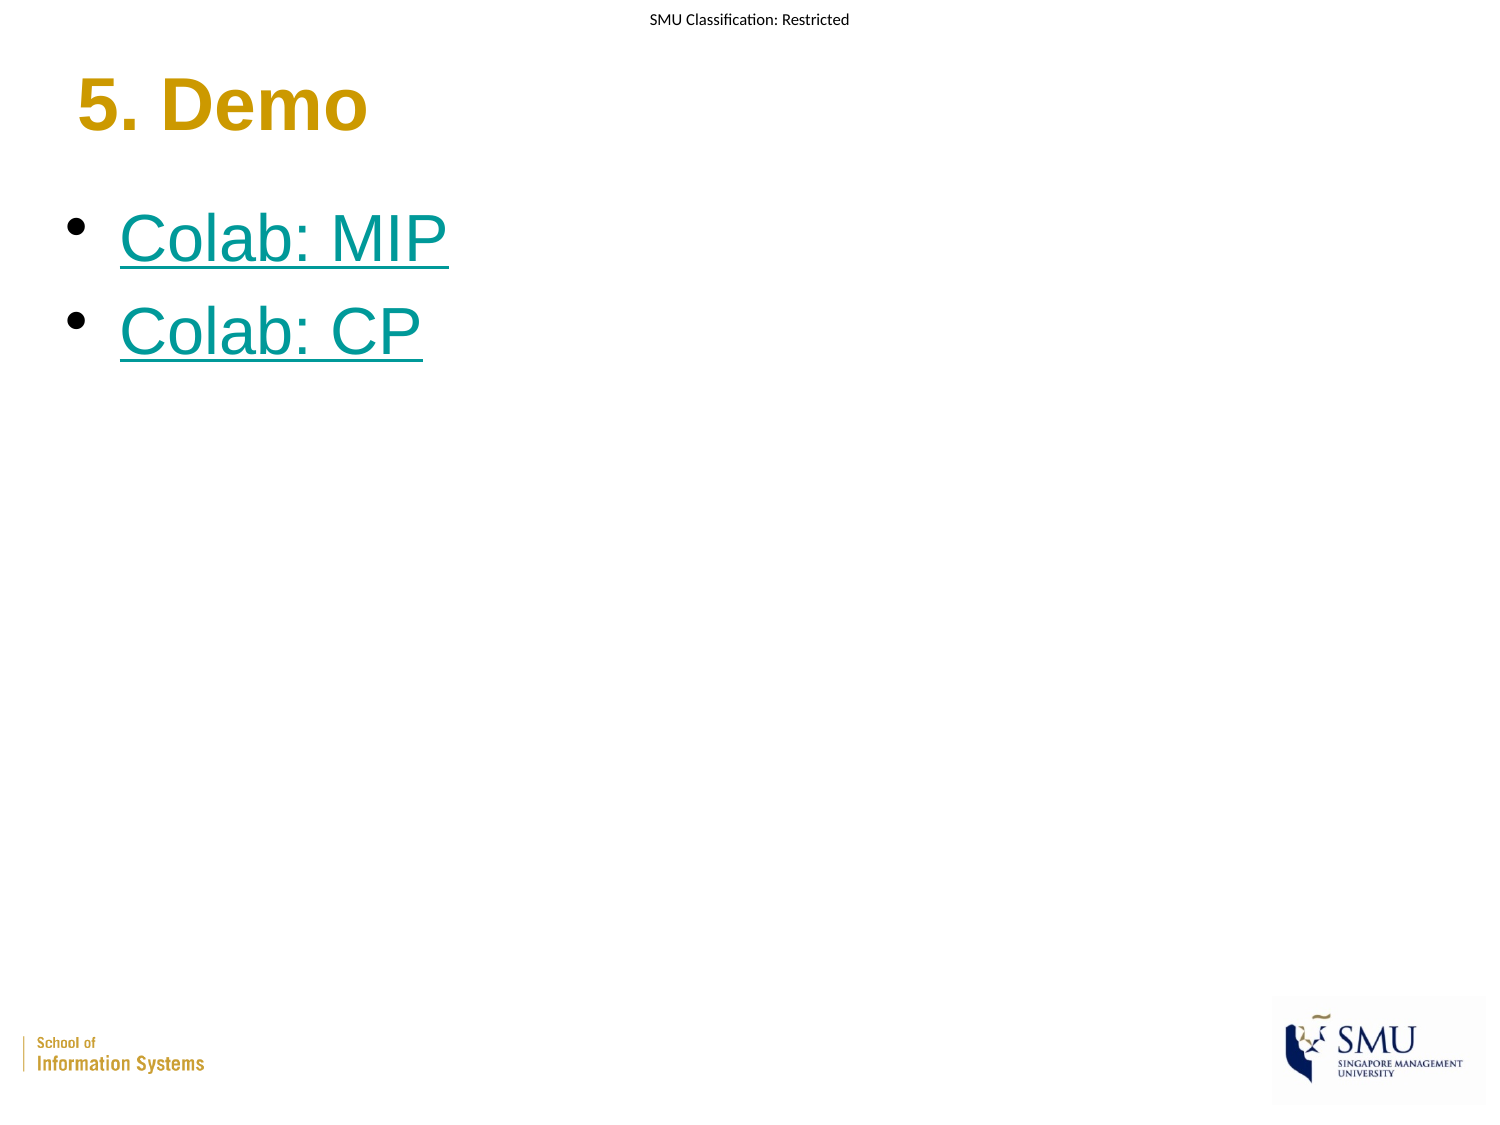

# 5. Demo
Colab: MIP
Colab: CP